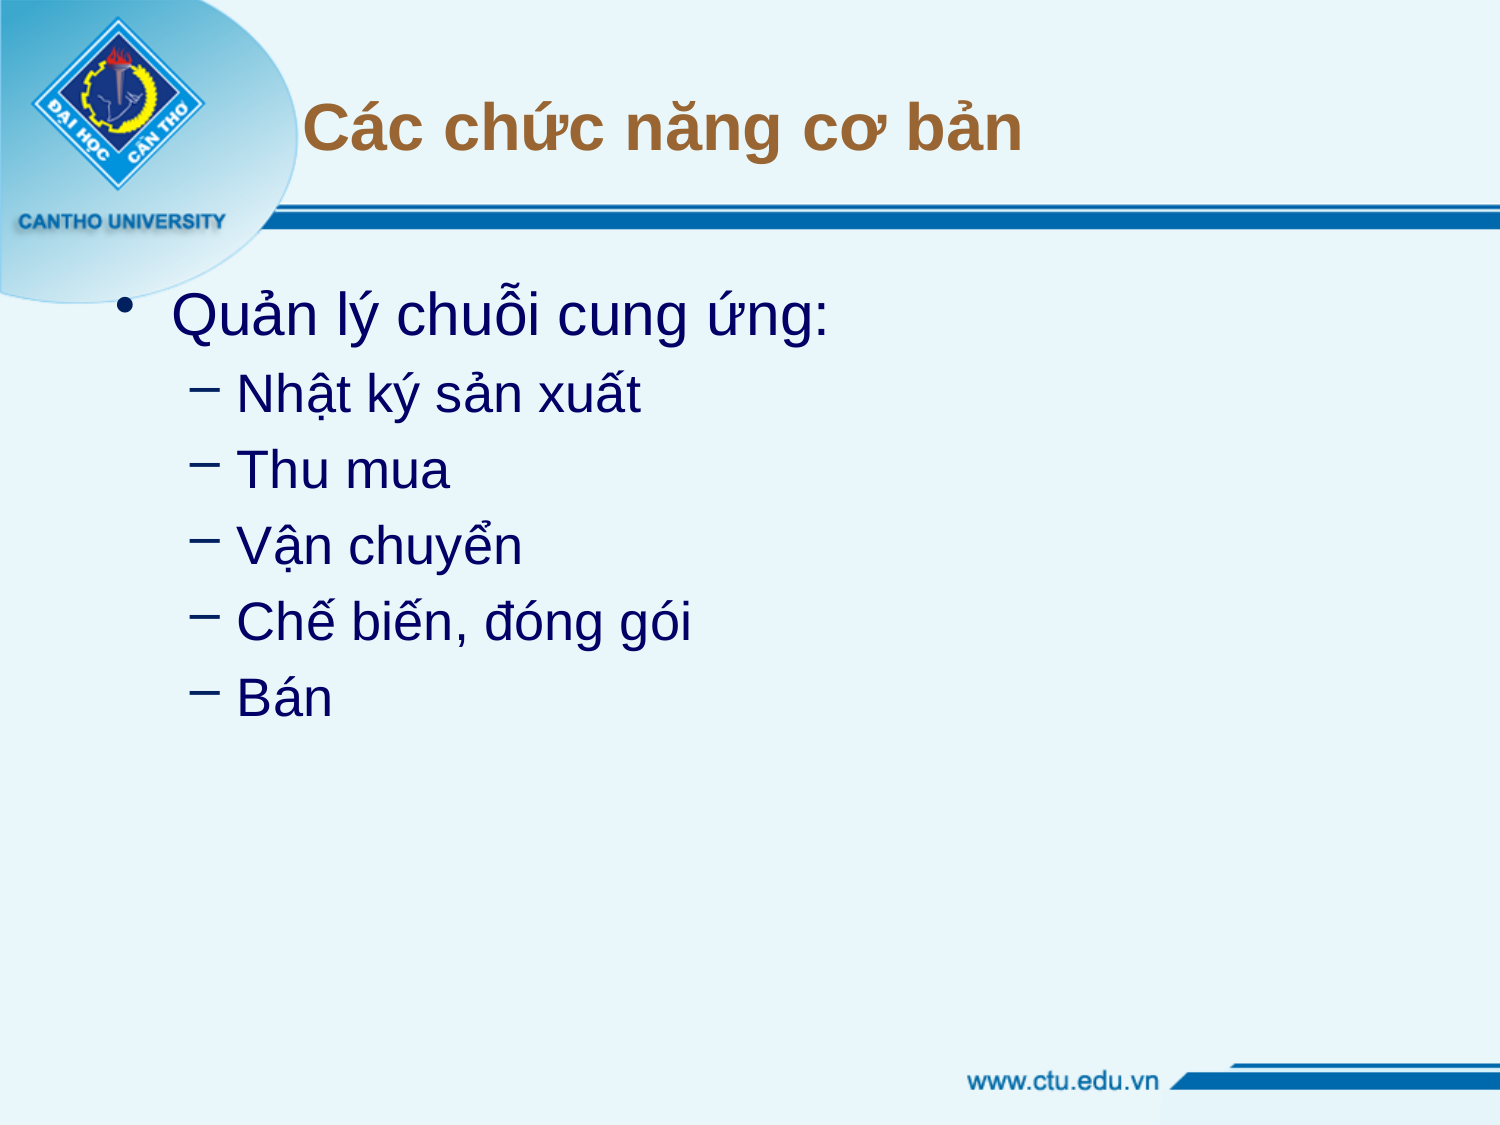

# Các chức năng cơ bản
Quản lý chuỗi cung ứng:
Nhật ký sản xuất
Thu mua
Vận chuyển
Chế biến, đóng gói
Bán